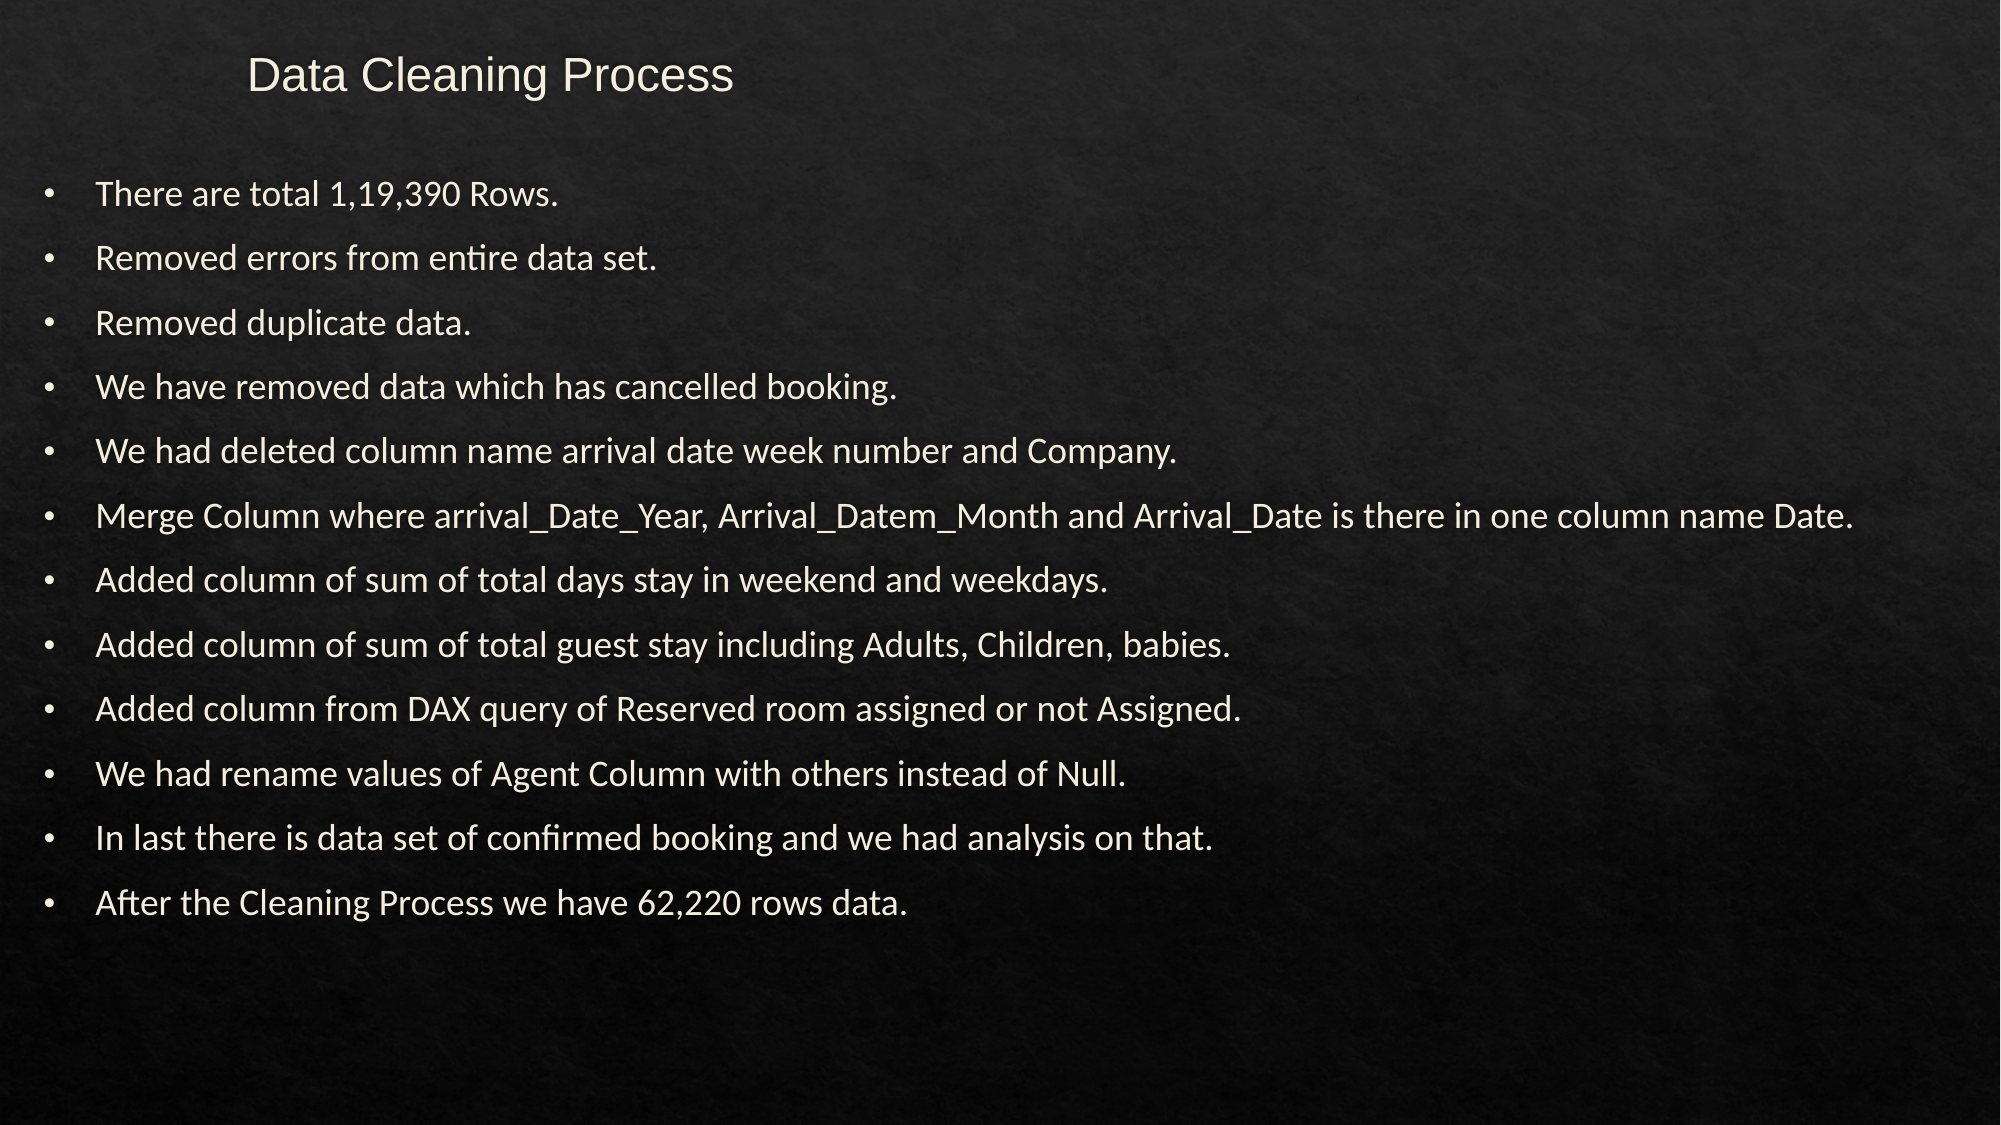

Data Cleaning Process
There are total 1,19,390 Rows.
Removed errors from entire data set.
Removed duplicate data.
We have removed data which has cancelled booking.
We had deleted column name arrival date week number and Company.
Merge Column where arrival_Date_Year, Arrival_Datem_Month and Arrival_Date is there in one column name Date.
Added column of sum of total days stay in weekend and weekdays.
Added column of sum of total guest stay including Adults, Children, babies.
Added column from DAX query of Reserved room assigned or not Assigned.
We had rename values of Agent Column with others instead of Null.
In last there is data set of confirmed booking and we had analysis on that.
After the Cleaning Process we have 62,220 rows data.